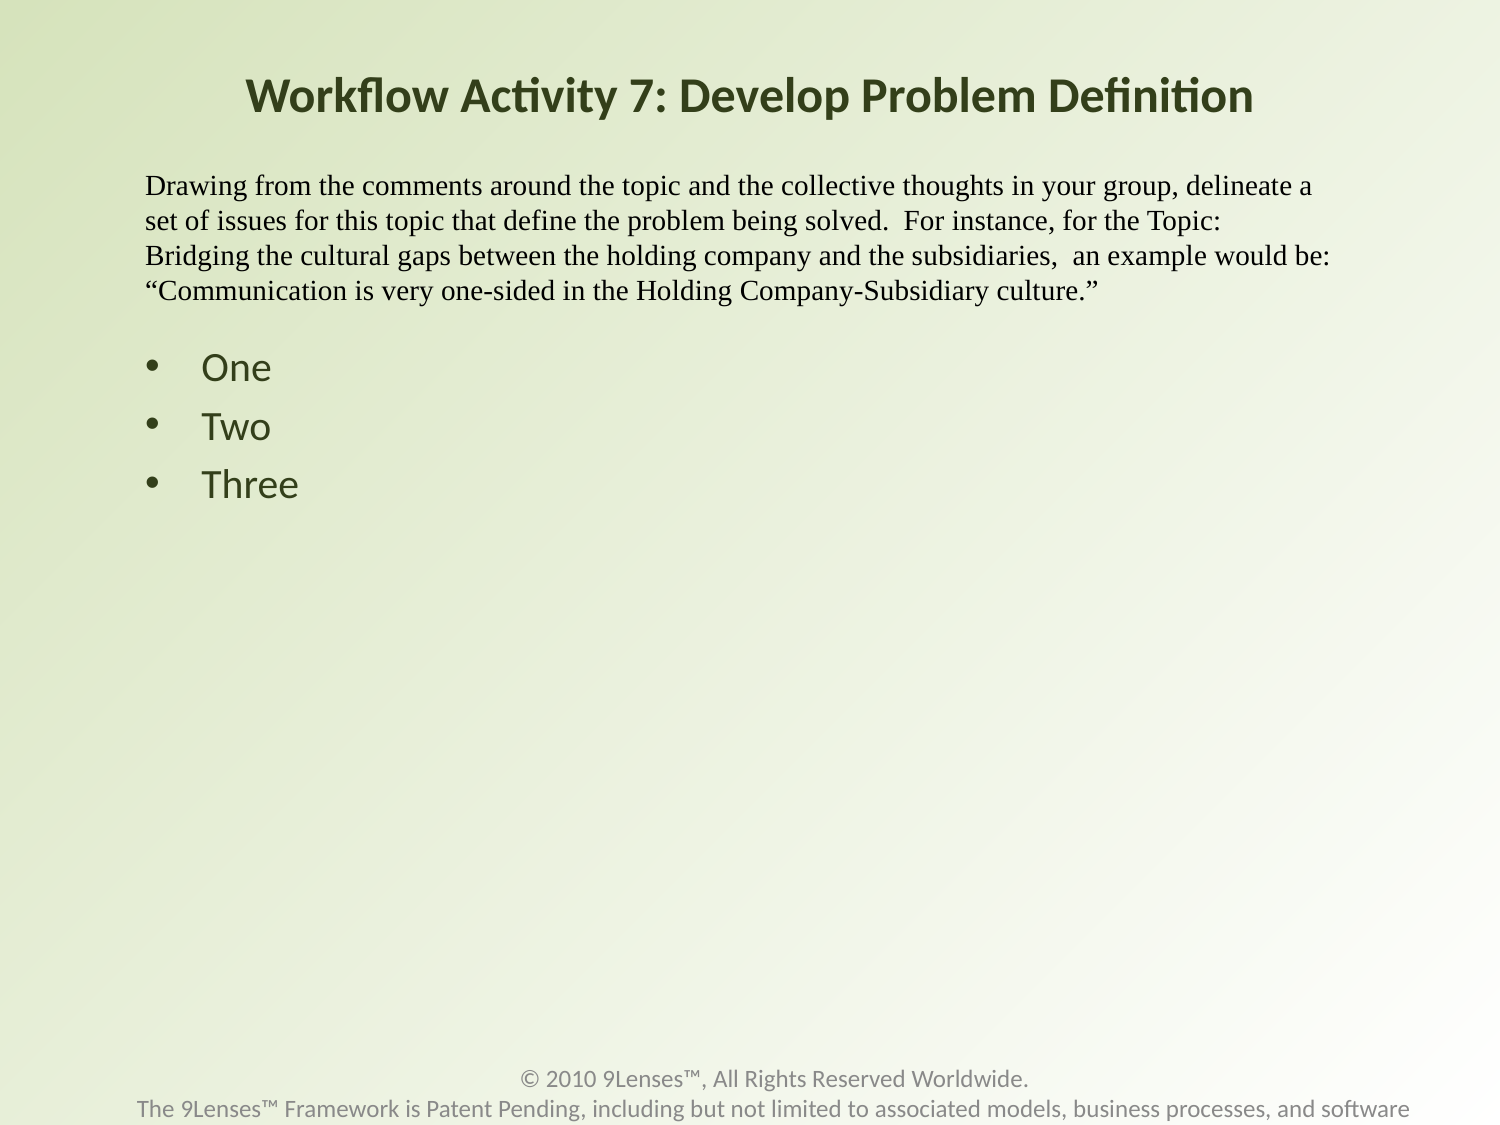

# Workflow Activity 7: Develop Problem Definition
Drawing from the comments around the topic and the collective thoughts in your group, delineate a set of issues for this topic that define the problem being solved.  For instance, for the Topic: Bridging the cultural gaps between the holding company and the subsidiaries,  an example would be: “Communication is very one-sided in the Holding Company-Subsidiary culture.”
One
Two
Three